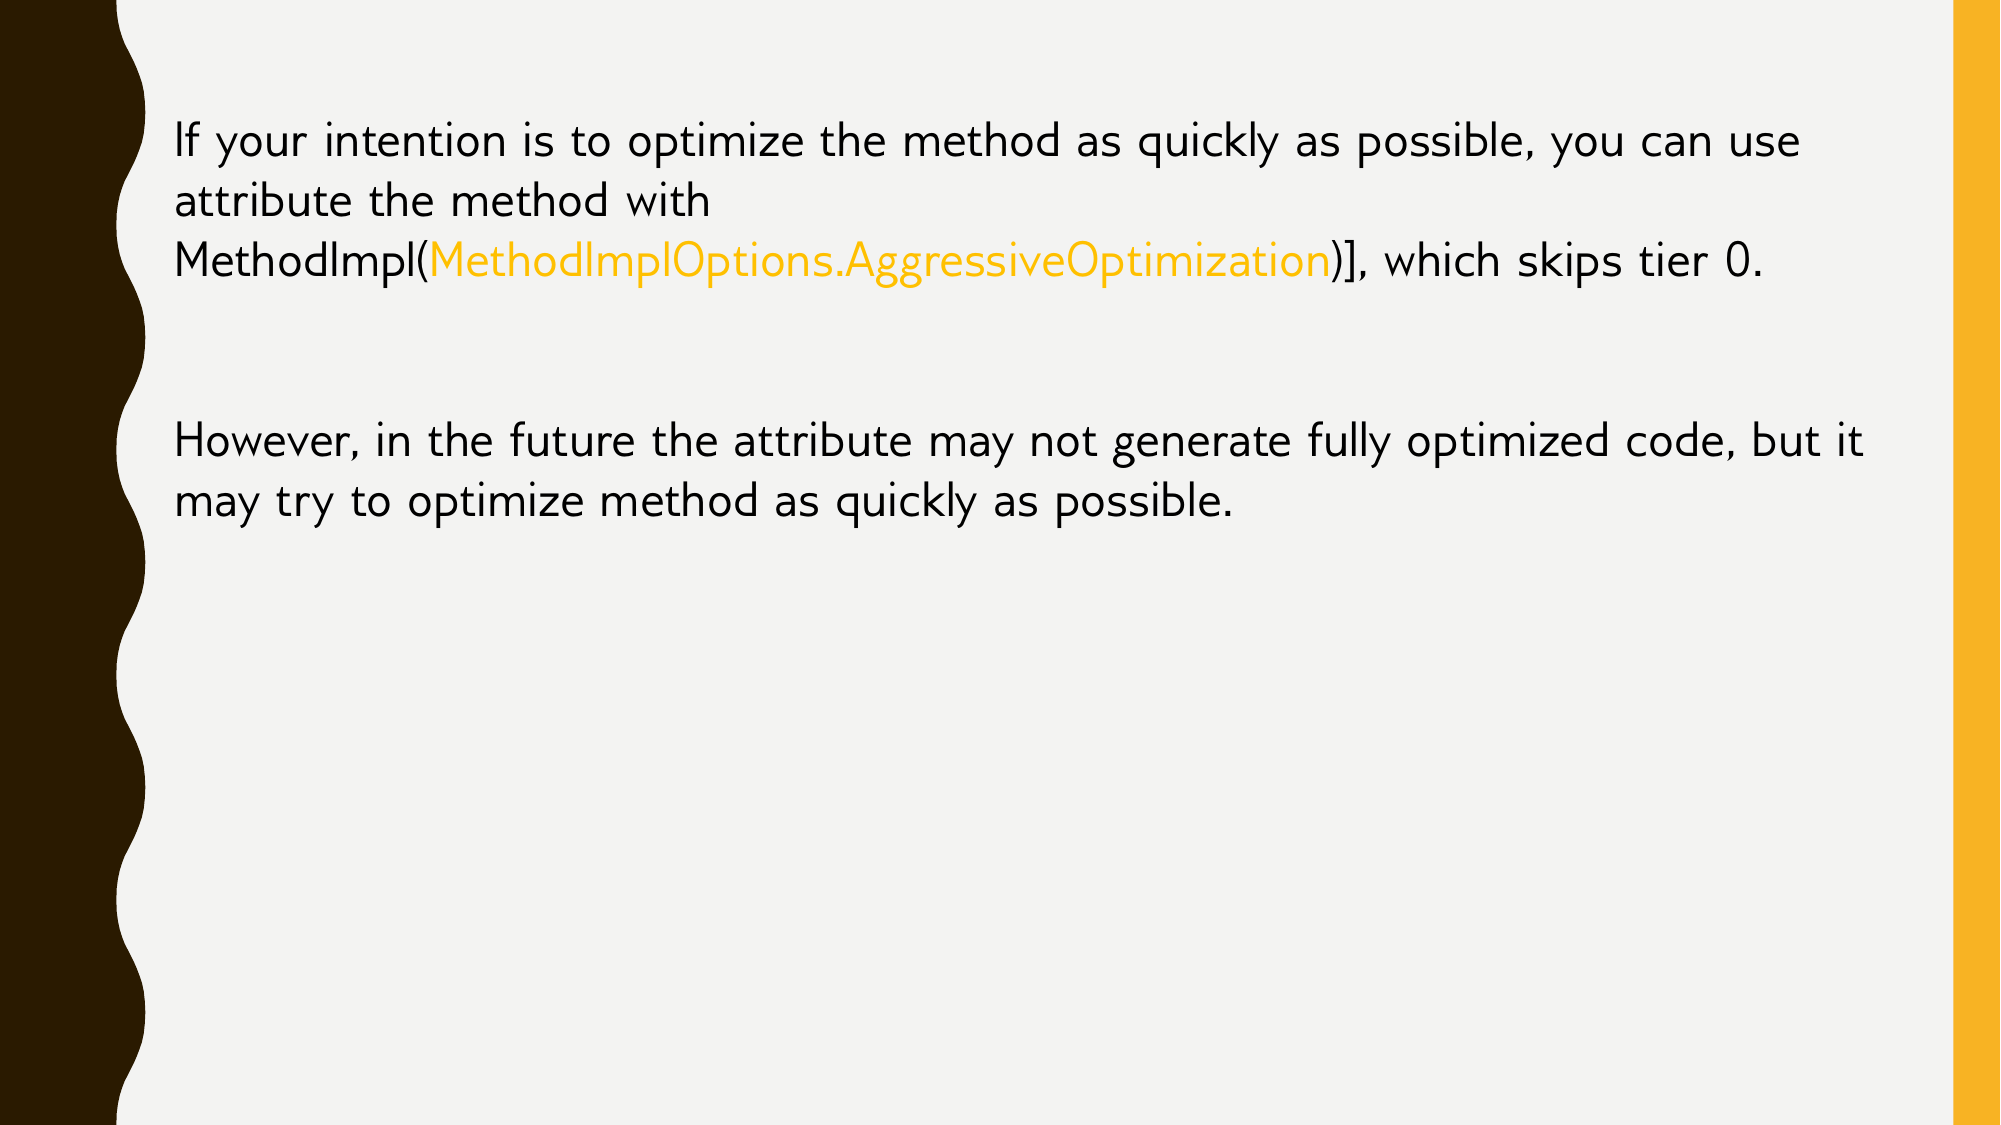

If your intention is to optimize the method as quickly as possible, you can use attribute the method with MethodImpl(MethodImplOptions.AggressiveOptimization)], which skips tier 0.
However, in the future the attribute may not generate fully optimized code, but it may try to optimize method as quickly as possible.